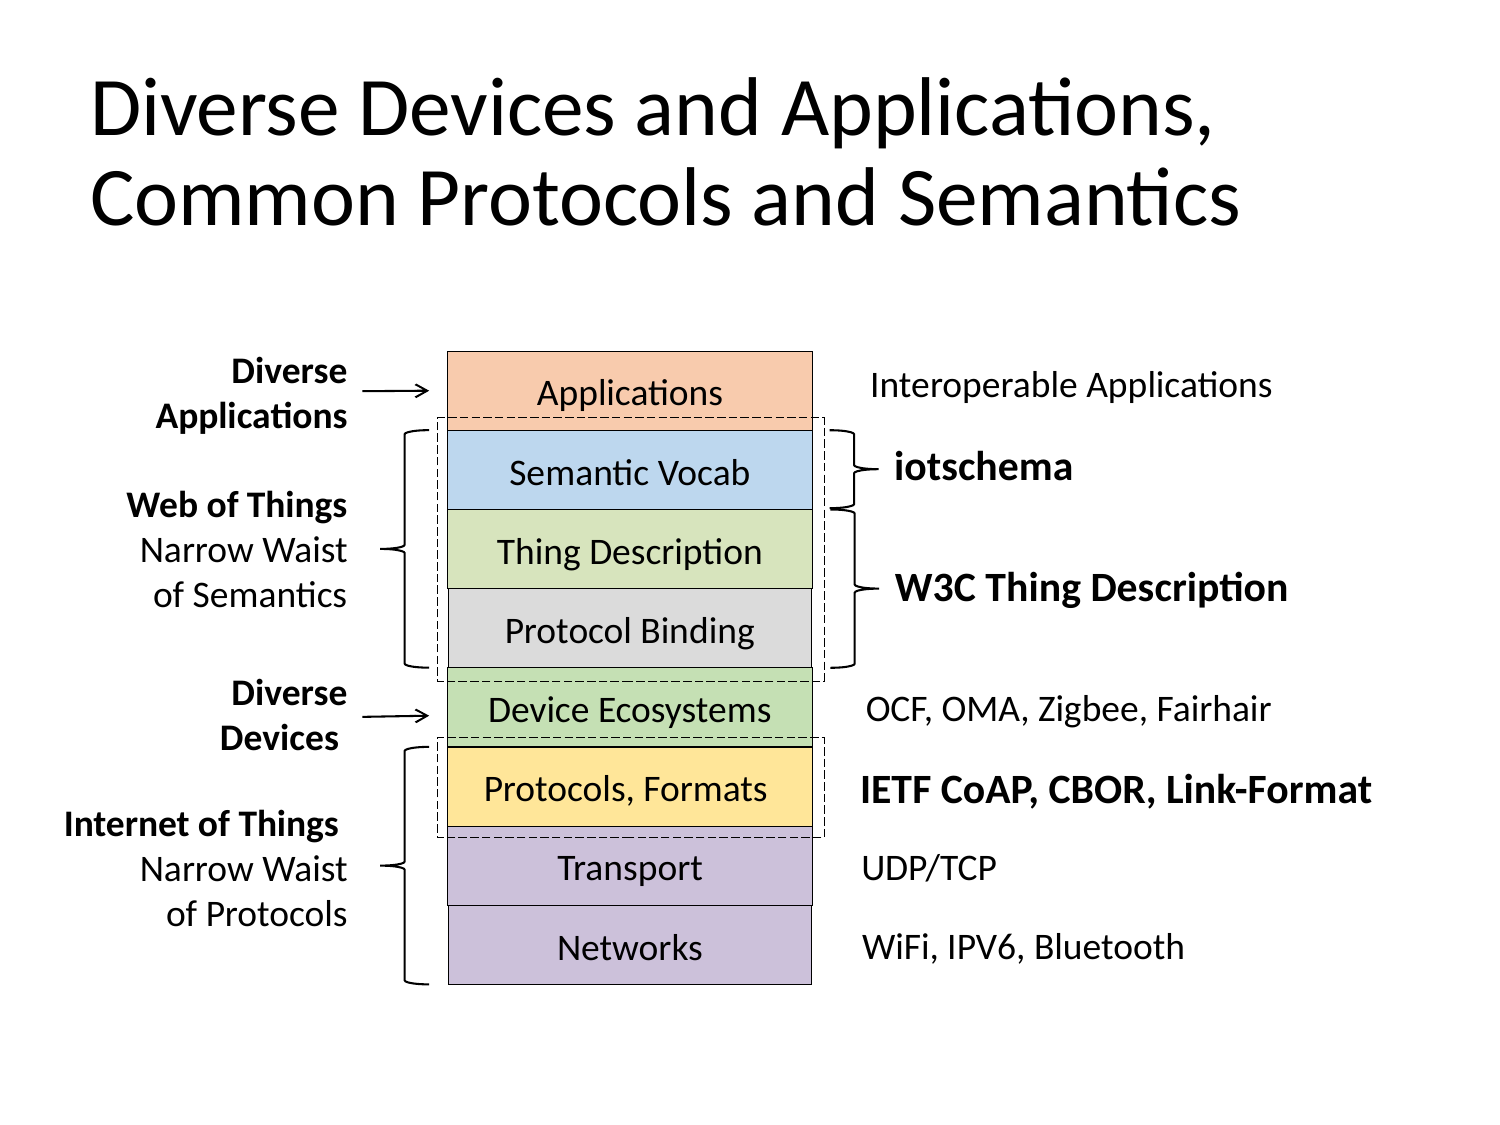

# Diverse Devices and Applications, Common Protocols and Semantics
Diverse Applications
Applications
Interoperable Applications

Semantic Vocab
iotschema
Web of Things
 Narrow Waist
 of Semantics
Thing Description

W3C Thing Description
Protocol Binding
Diverse Devices
Device Ecosystems
OCF, OMA, Zigbee, Fairhair

Protocols, Formats
IETF CoAP, CBOR, Link-Format
Internet of Things
Narrow Waist
of Protocols
Transport
UDP/TCP
Networks
WiFi, IPV6, Bluetooth